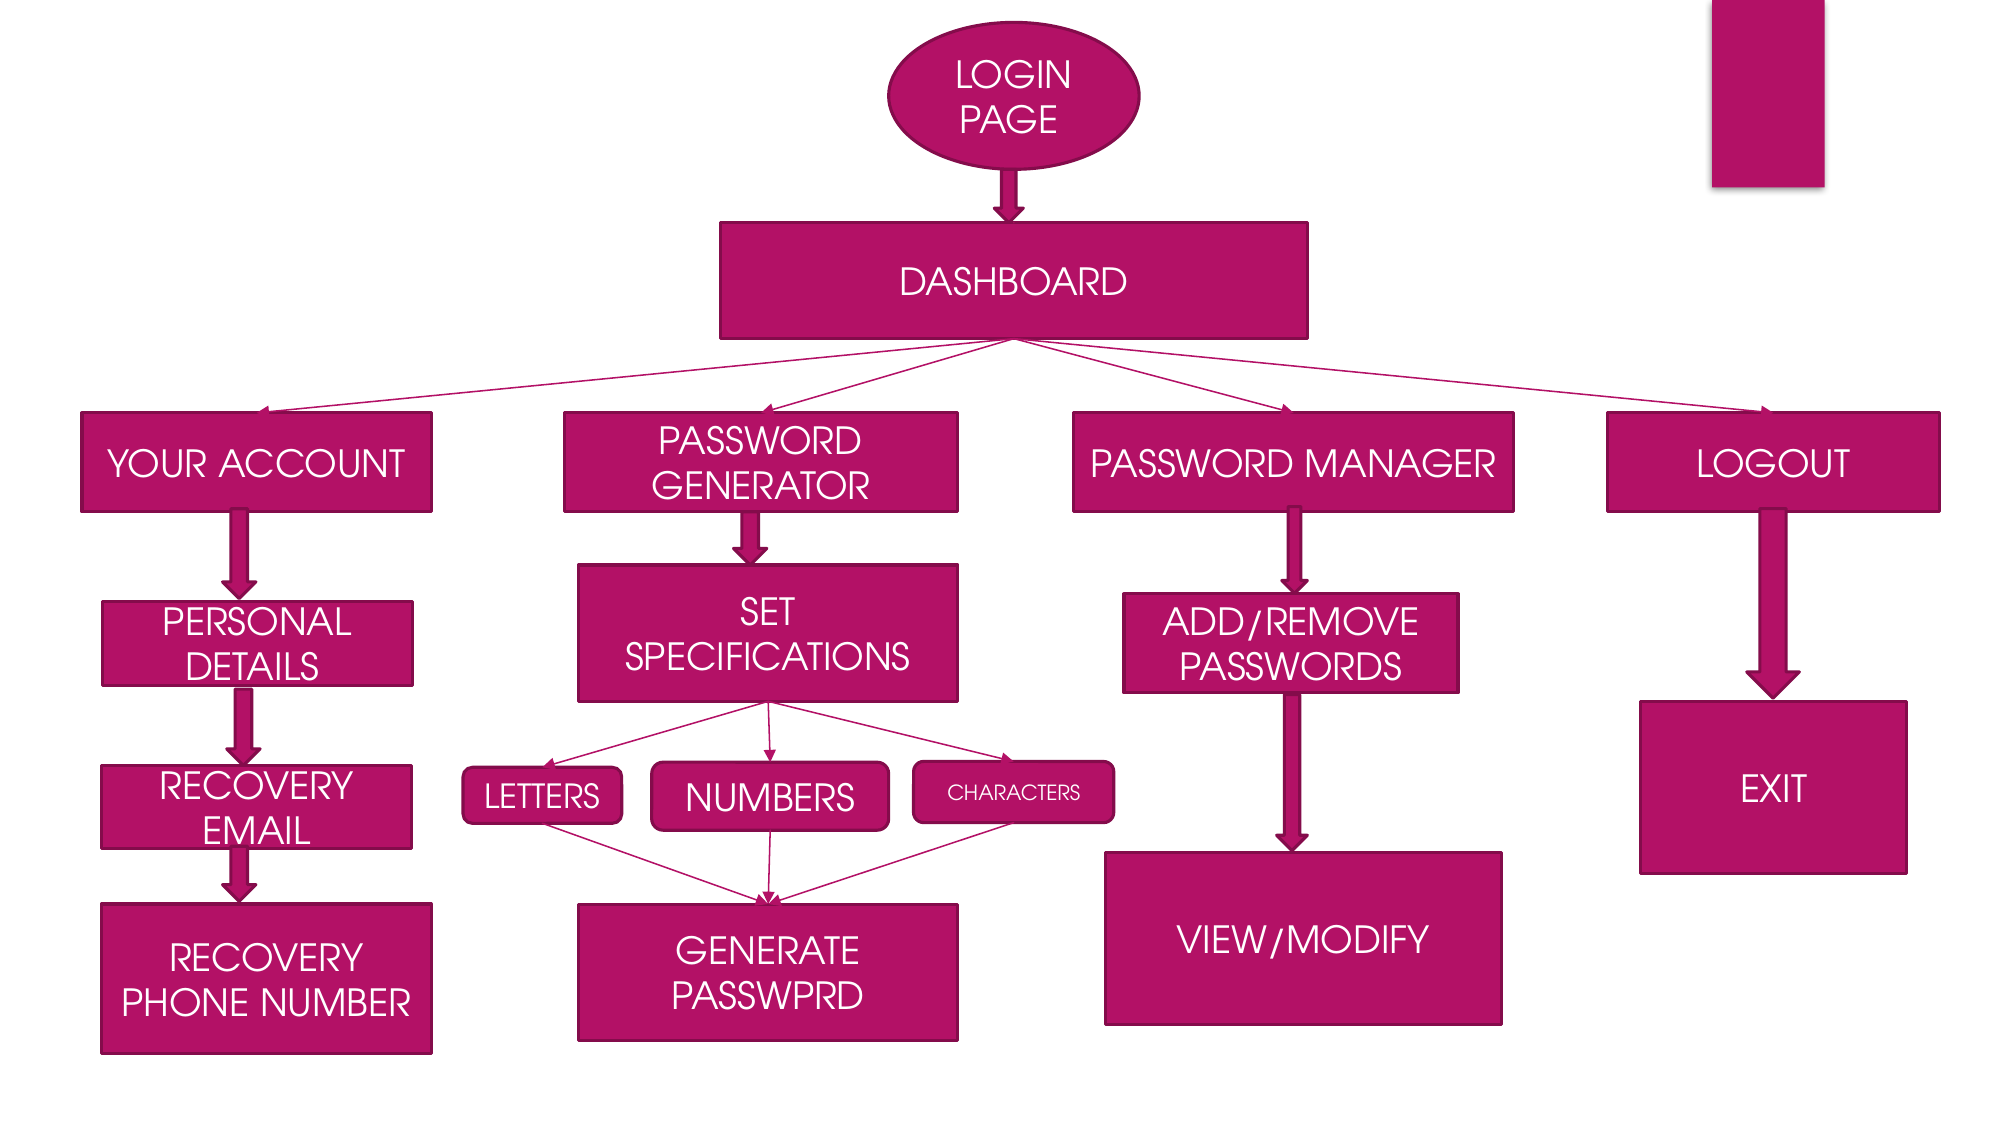

LOGIN PAGE

DASHBOARD
PASSWORD GENERATOR
PASSWORD MANAGER
LOGOUT
YOUR ACCOUNT

SET SPECIFICATIONS
ADD/REMOVE PASSWORDS
PERSONAL DETAILS

EXIT
CHARACTERS
NUMBERS
RECOVERY EMAIL
LETTERS

VIEW/MODIFY
RECOVERY PHONE NUMBER
GENERATE PASSWPRD